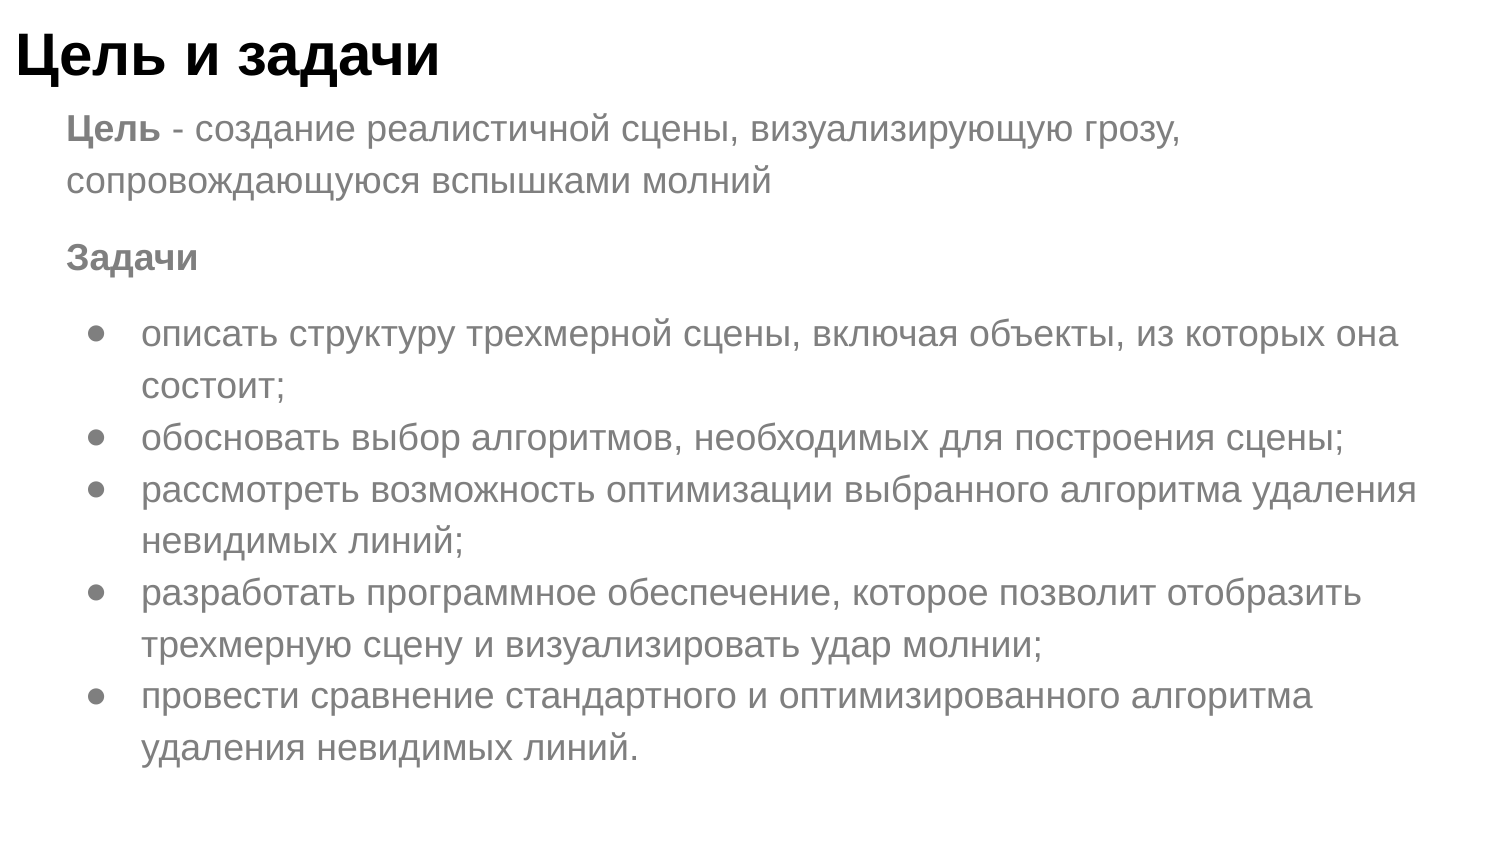

# Цель и задачи
Цель - создание реалистичной сцены, визуализирующую грозу, сопровождающуюся вспышками молний
Задачи
описать структуру трехмерной сцены, включая объекты, из которых она состоит;
обосновать выбор алгоритмов, необходимых для построения сцены;
рассмотреть возможность оптимизации выбранного алгоритма удаления невидимых линий;
разработать программное обеспечение, которое позволит отобразить трехмерную сцену и визуализировать удар молнии;
провести сравнение стандартного и оптимизированного алгоритма удаления невидимых линий.